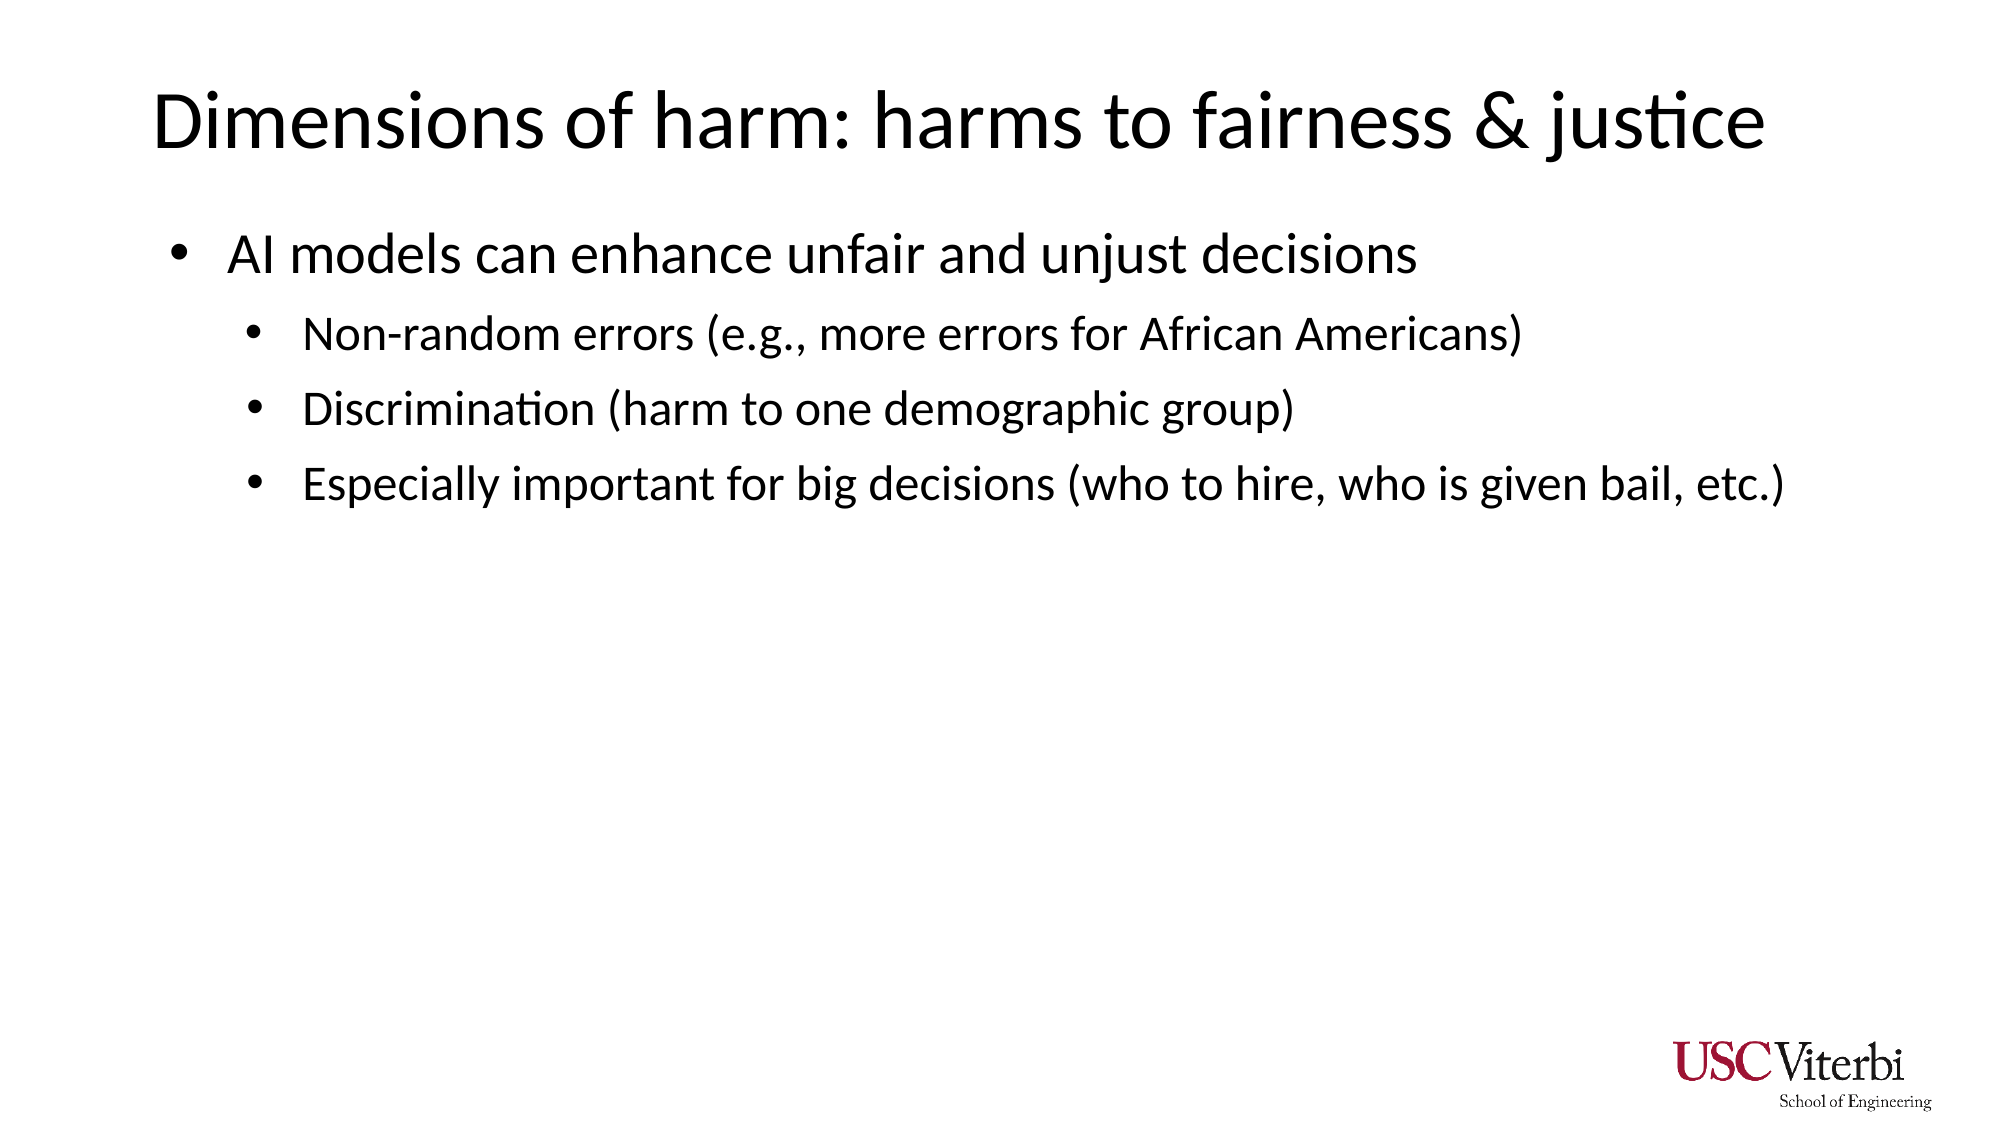

# Dimensions of harm: harms to fairness & justice
AI models can enhance unfair and unjust decisions
Non-random errors (e.g., more errors for African Americans)
Discrimination (harm to one demographic group)
Especially important for big decisions (who to hire, who is given bail, etc.)